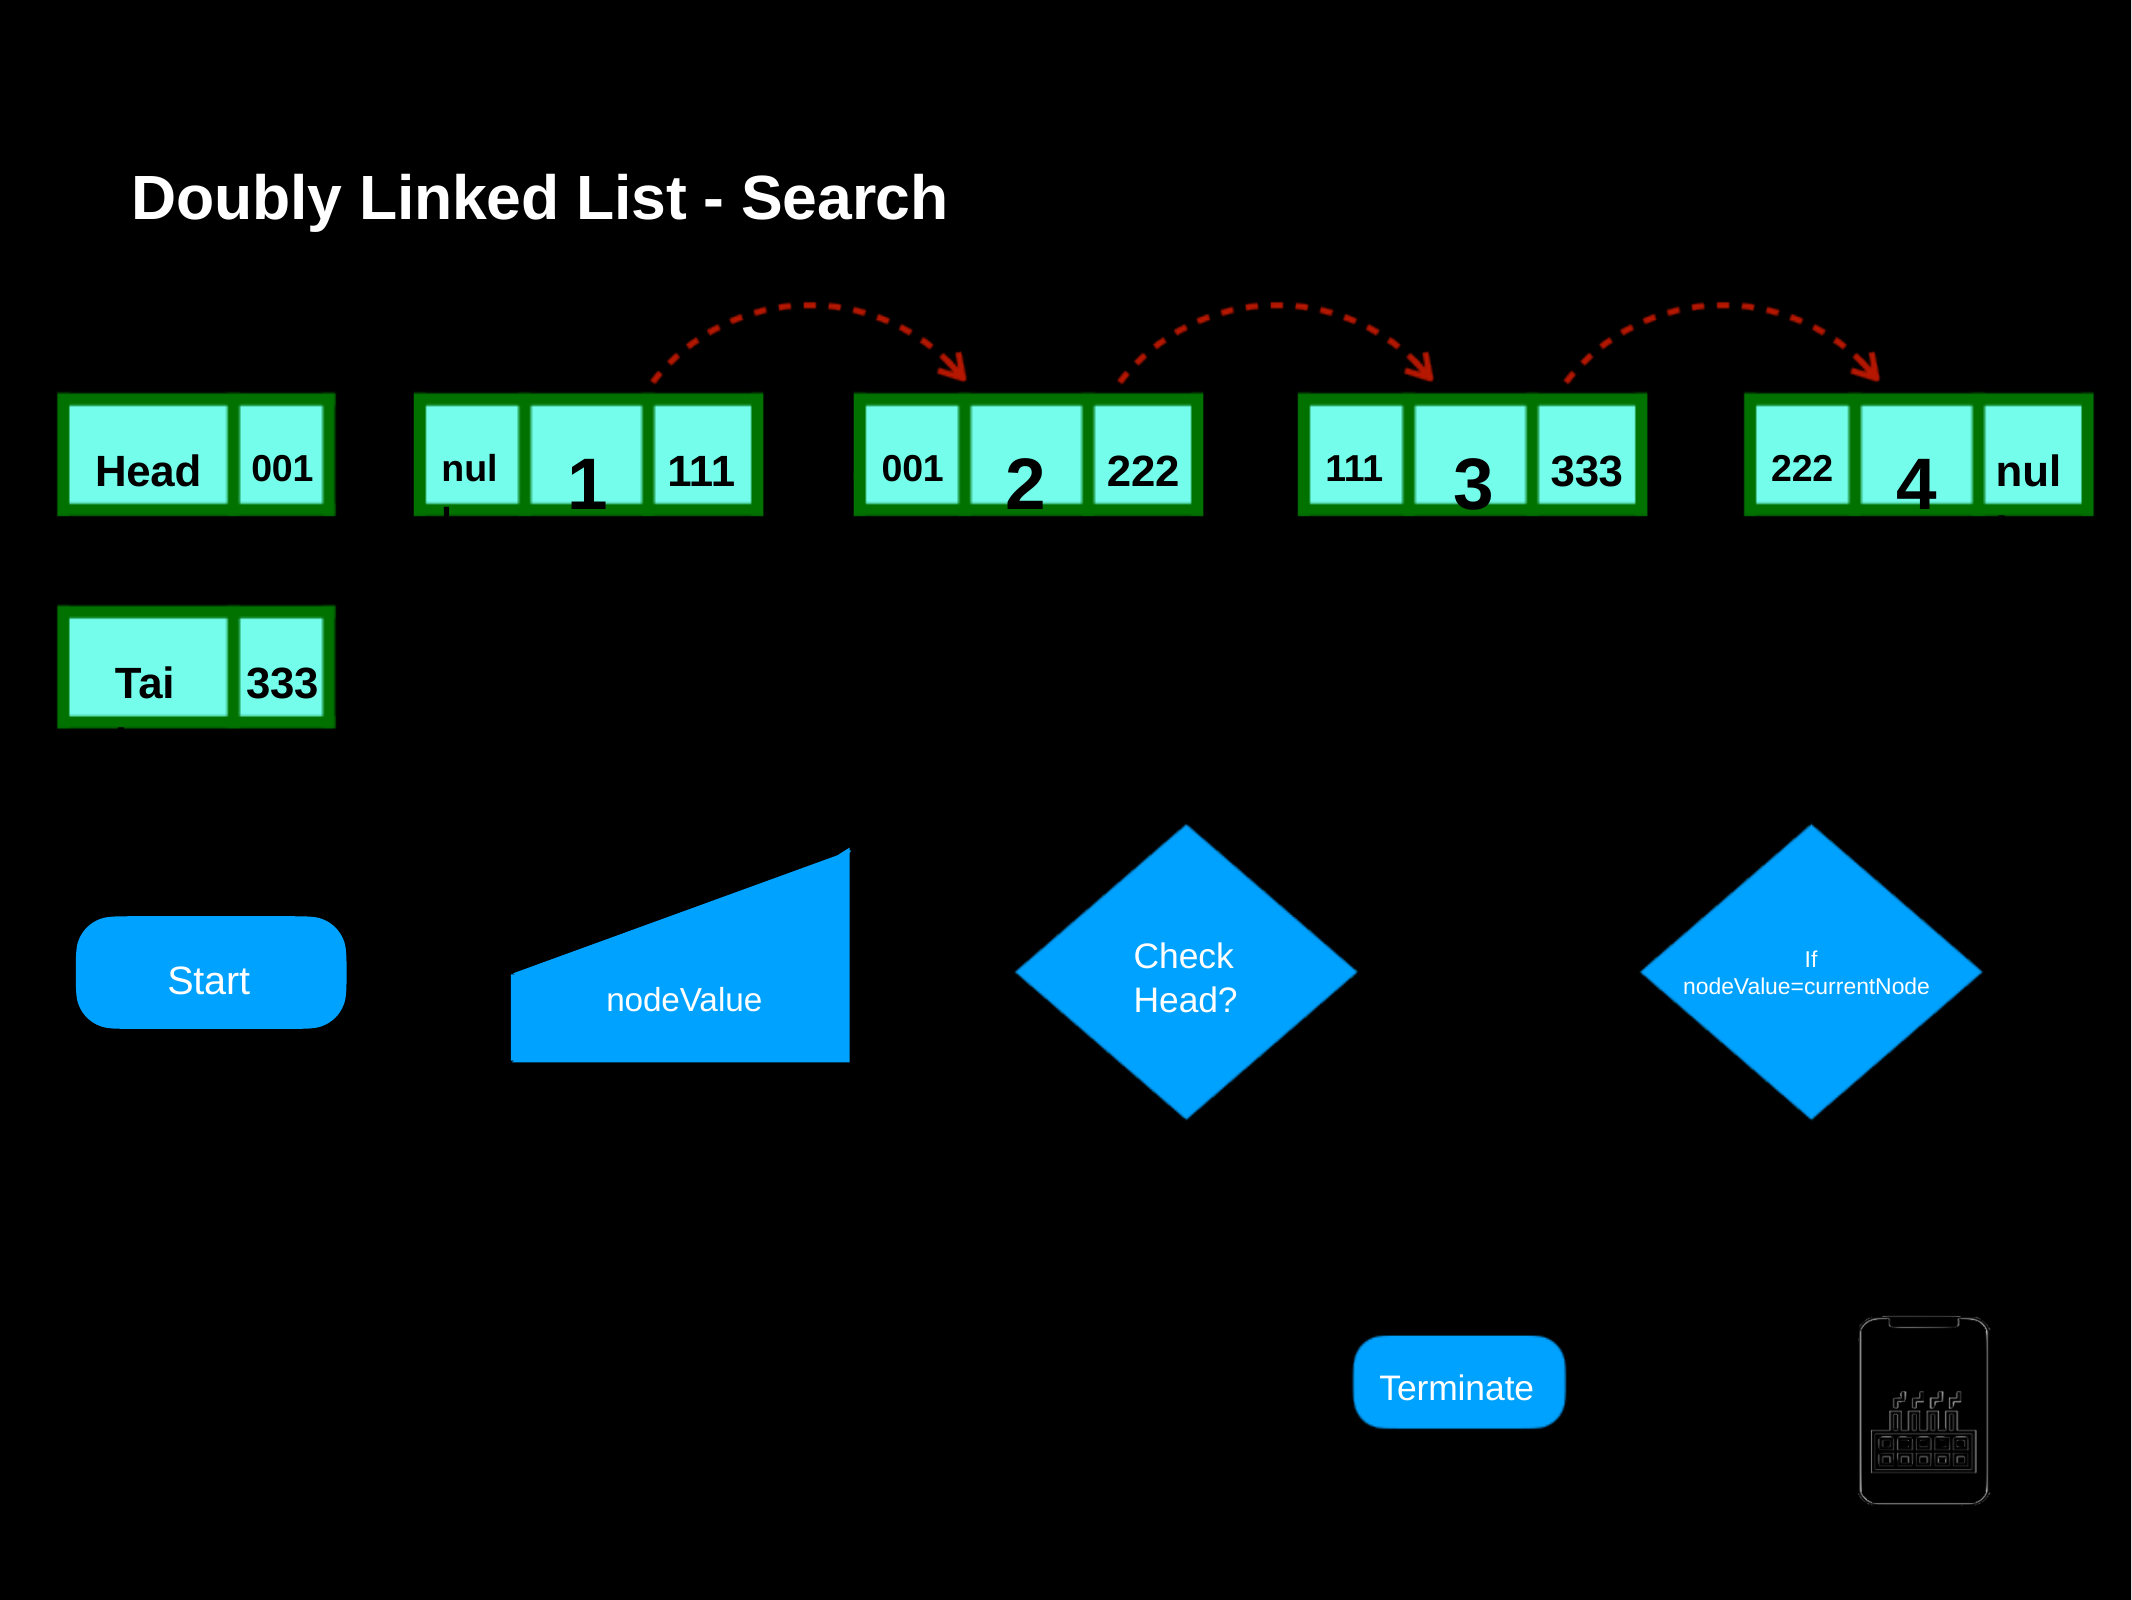

Doubly Linked List - Search

1
2
111
3
222
4
Head
111
222
333
null
001
null
001
111
222
001
333
Tail
333
No

Yes
Check Head?
If
Start

nodeValue
nodeValue=currentNode
Yes
No

Terminate
AppMillers
www.appmillers.com